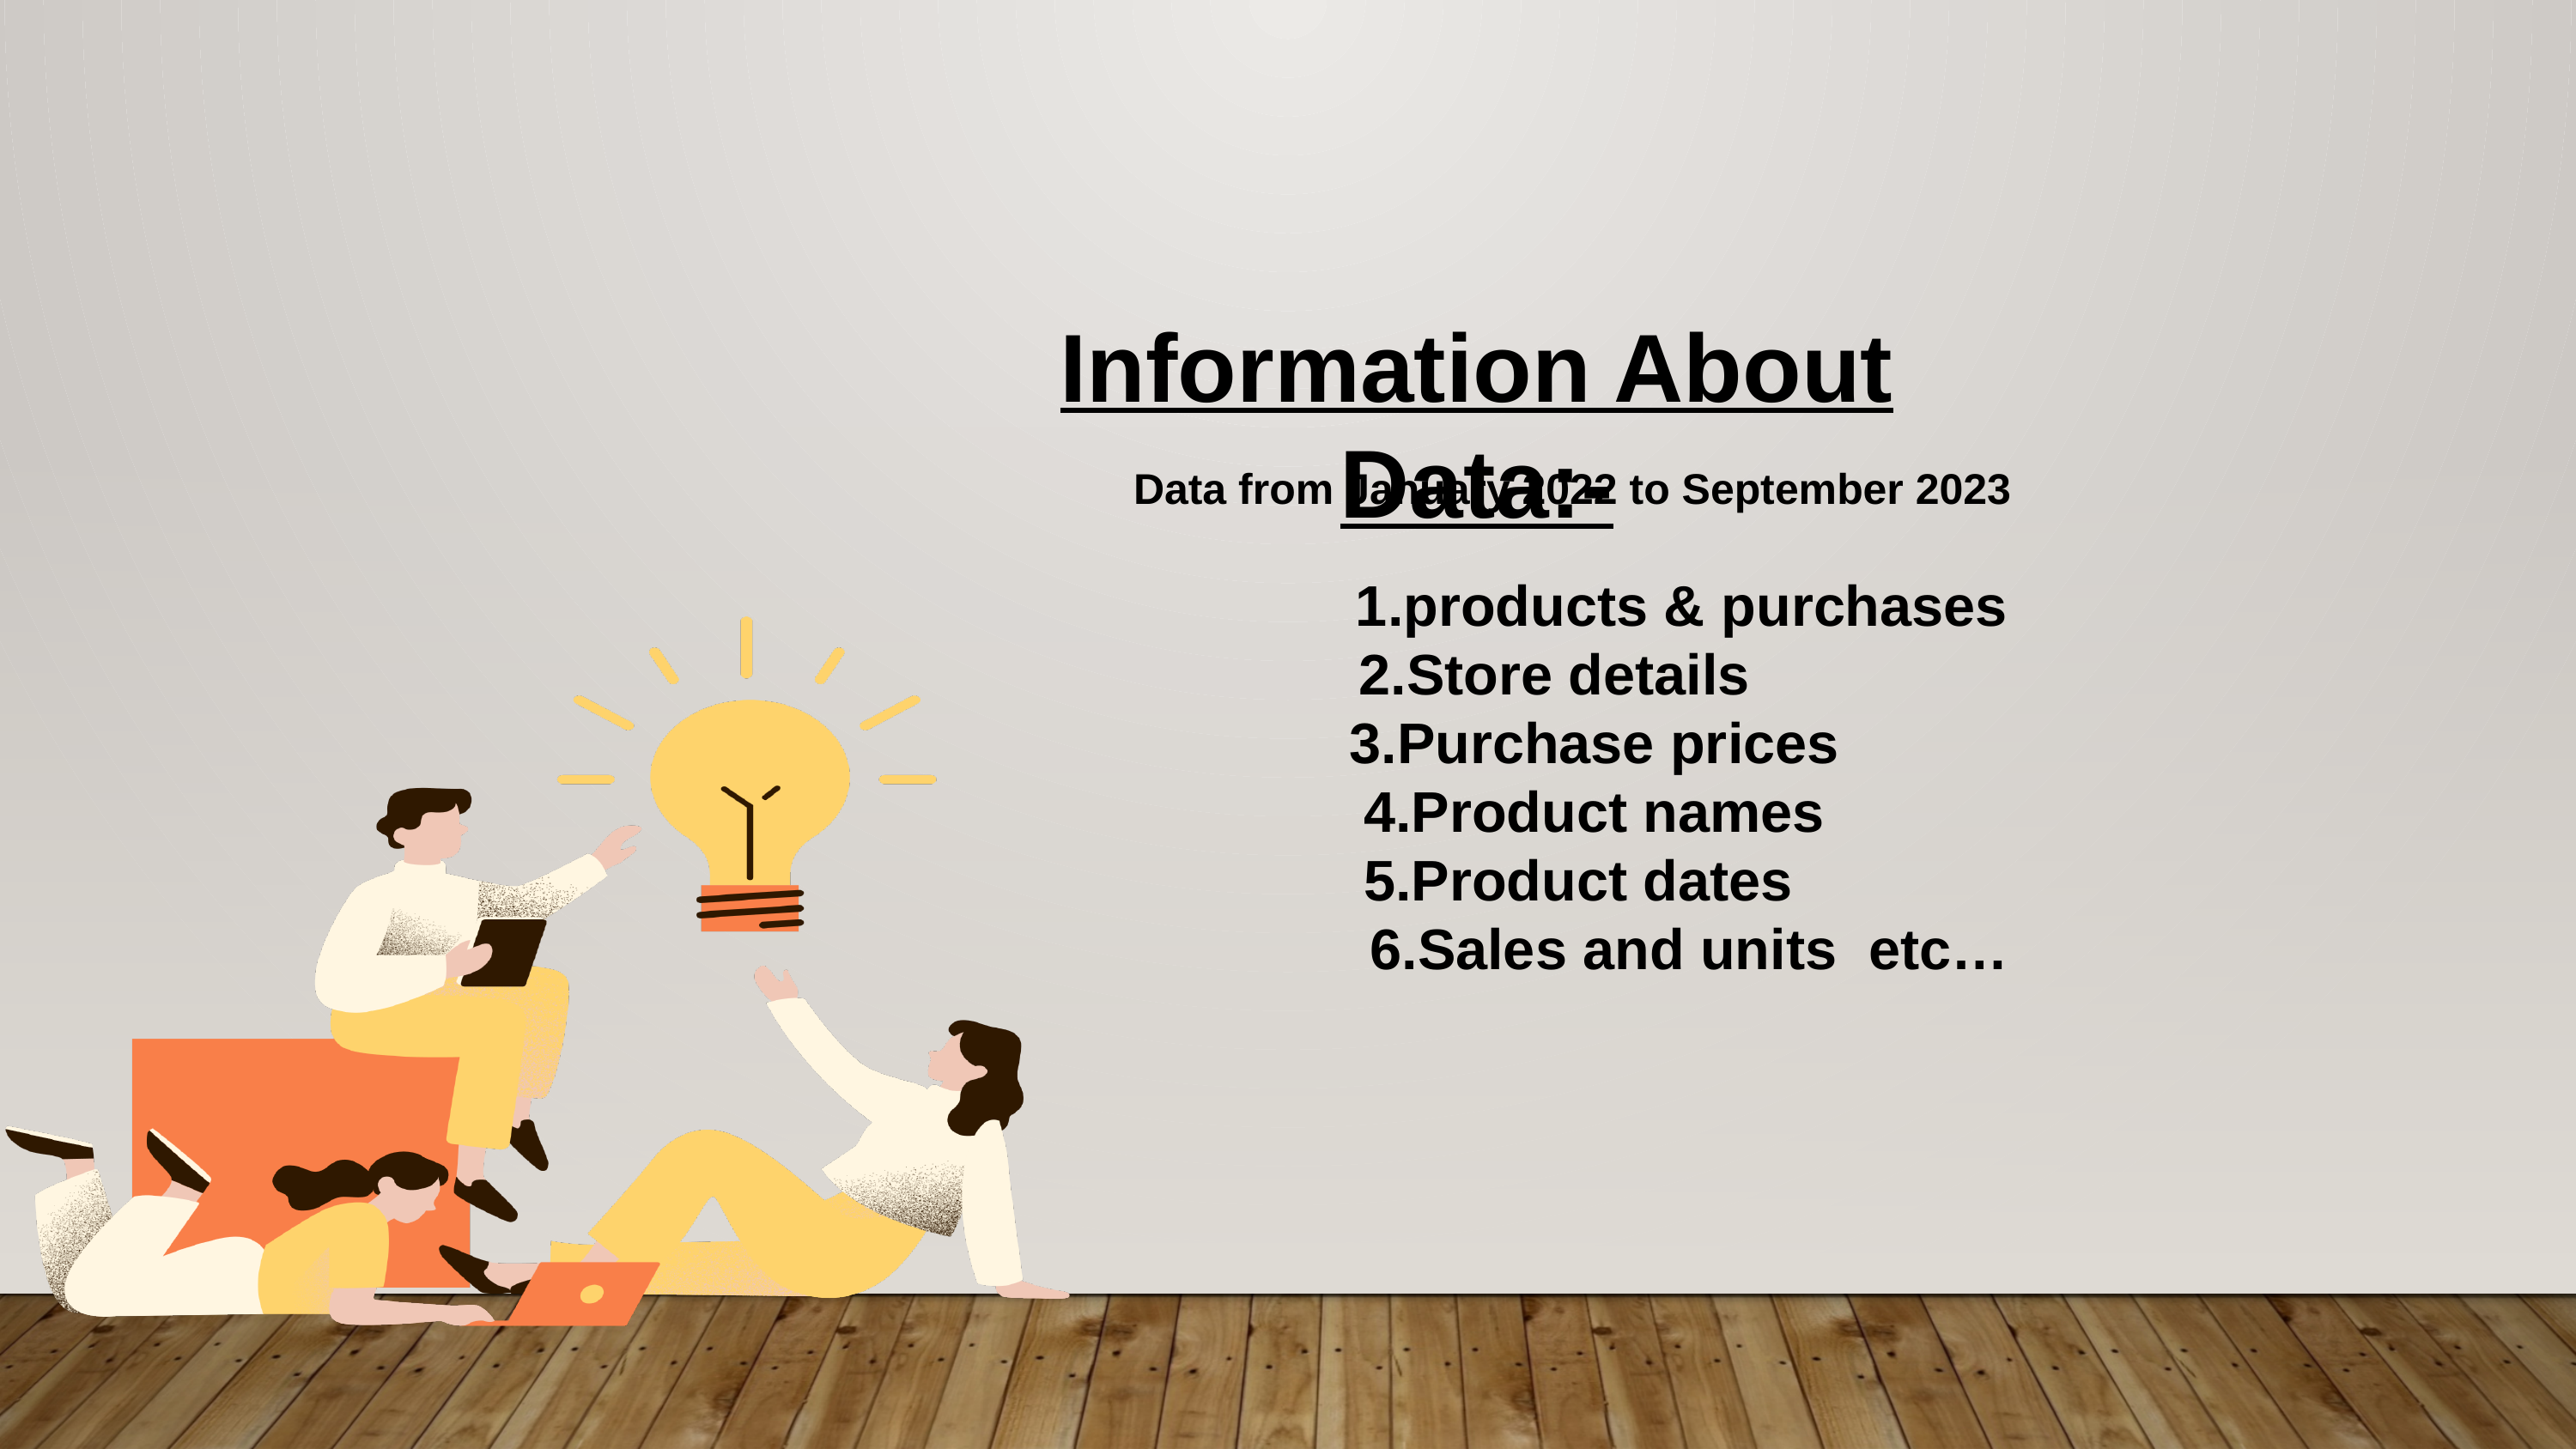

Information About Data:-
Data from January 2022 to September 2023

                   1.products & purchases
   2.Store details
         3.Purchase prices
        4.Product names
      5.Product dates
                    6.Sales and units  etc…